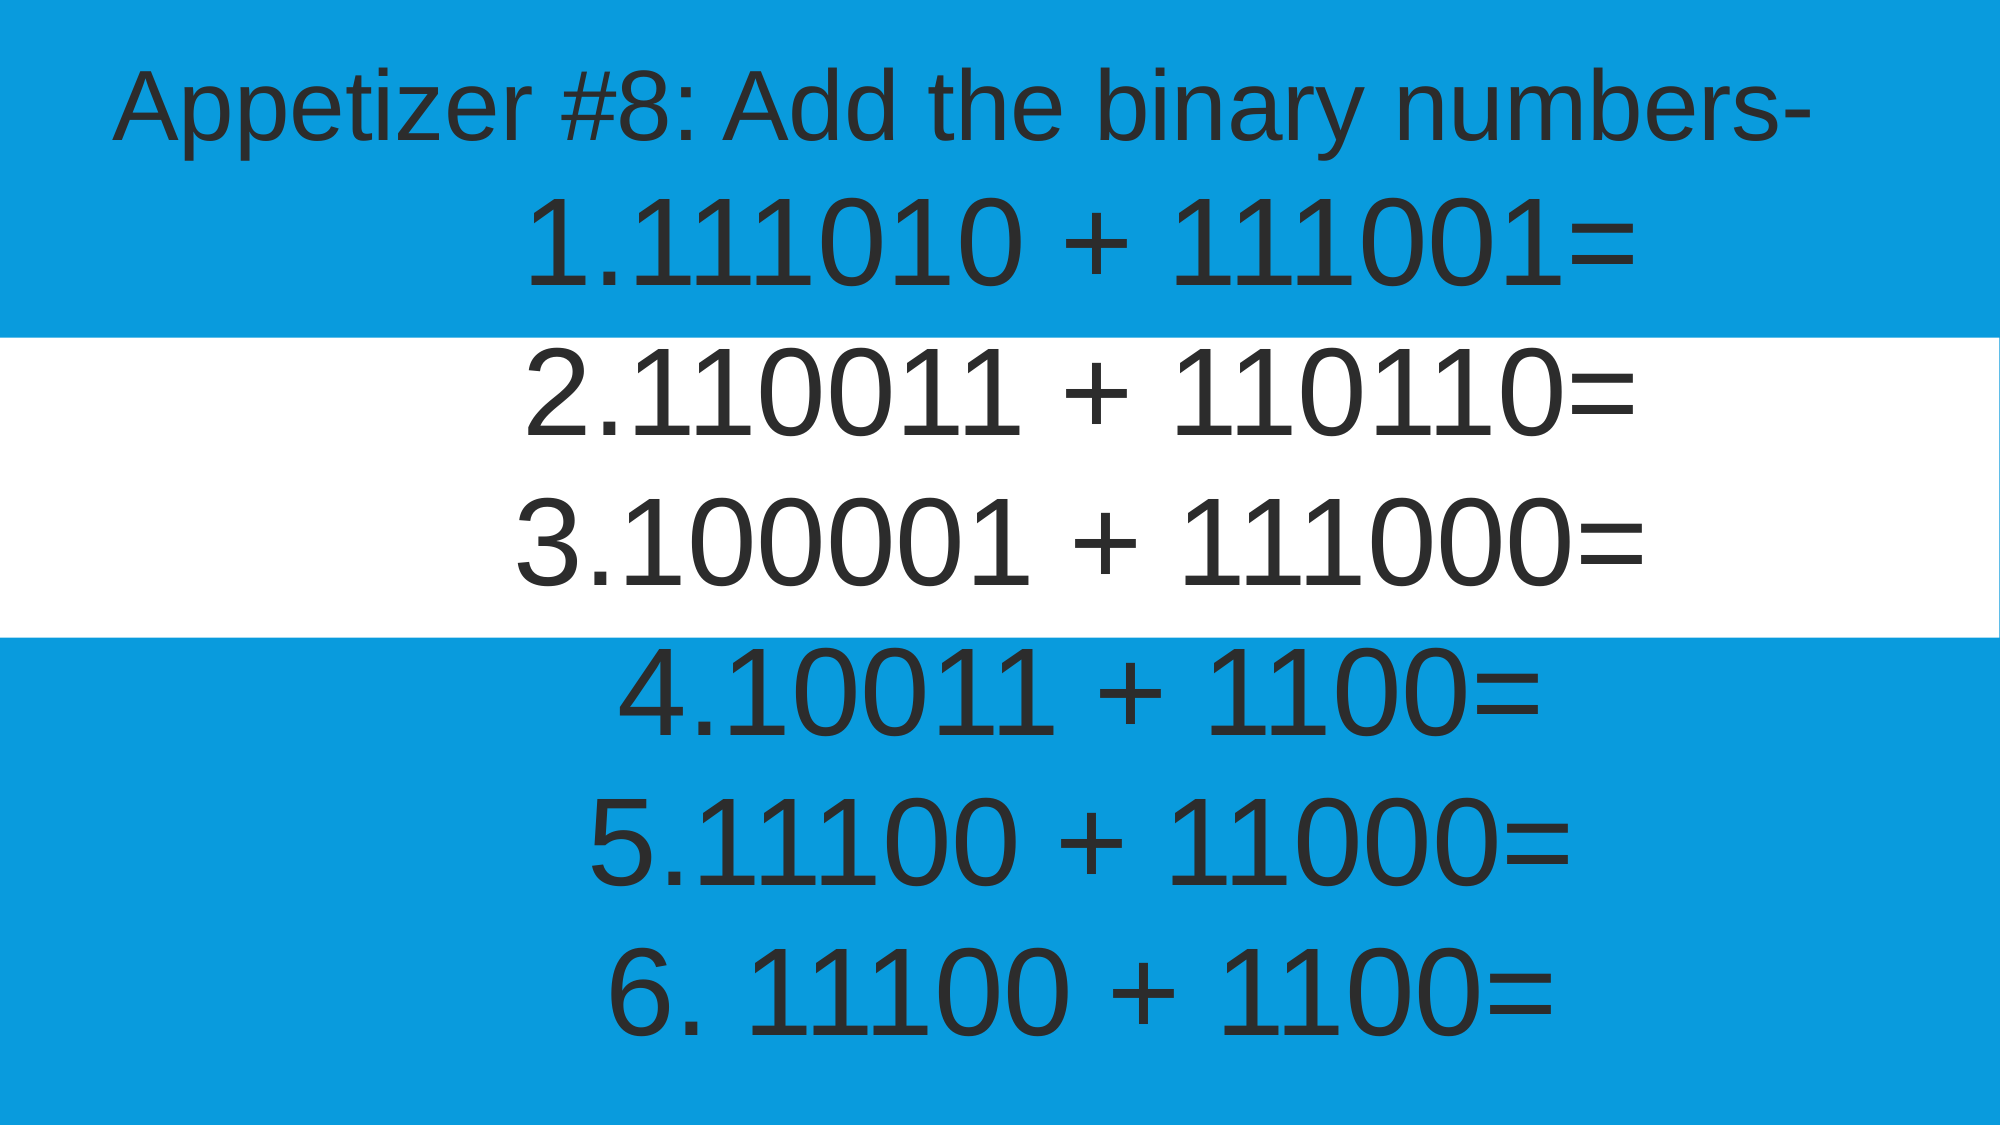

Appetizer #8: Add the binary numbers-
111010 + 111001=
2.110011 + 110110=
3.100001 + 111000=
4.10011 + 1100=
5.11100 + 11000=
6. 11100 + 1100=